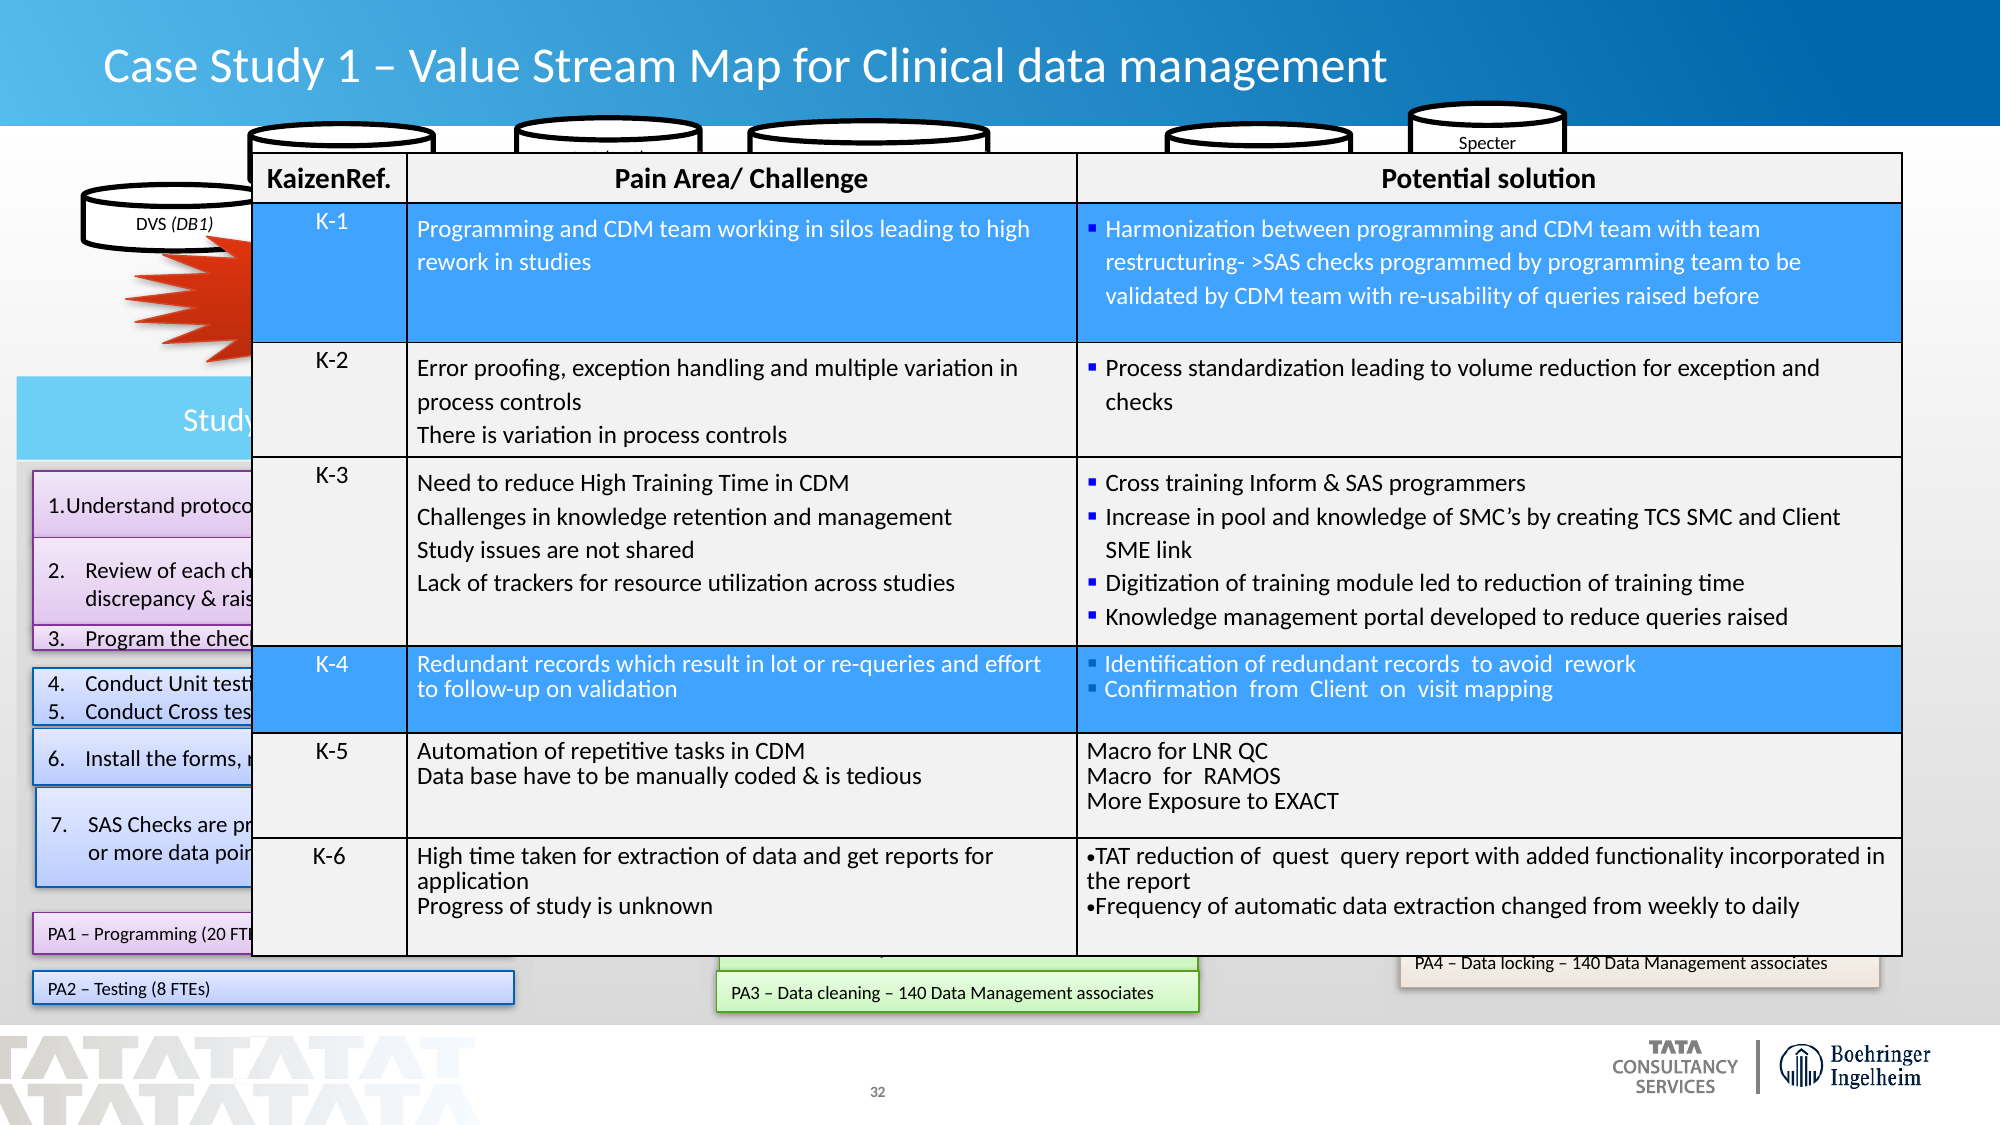

# Case Study 1 – Value Stream Map for Clinical data management
Specter
SAS (DB3)
Study repository
Inform (DB2)
External data
PK
(DB4)
DVS (DB1)
Lab Notebooks LNR- (DB5)
Protocol
RAMOS
(DB6)
E- Diaries
Study Close-out
Study Conduct

Address auto checks fired by closing query.

Address auto checks fired by closing query
Reconciliation of Subject enrollment, Randomization number, visit, Consent Information, withdrawal Information, planned time points between e-CRF , EDU profile for labs, PK, Biomarker, ECG, PFT, e-Diaries, questionnaire data.
A functionality to freeze a casebook after all the data has been cleaned, once frozen, and signed by investigator

A functionality used to lock clean forms and visits which are frozen, could be done is in-stream and at end of study.
Reconciliation of critical inform datasets to clean data recorded.
SAS Checks are programmed to capture two or more data point/forms.
Study Startup

Understand protocol, DVS & e-CRF
Review of each check in the DVS for any discrepancy & raise clarification
Program the checks
Conduct Unit testing
Conduct Cross testing
Install the forms, rules and admin files
SAS Checks are programmed to capture two or more data point/forms.
PA1 – Programming (20 FTEs)
PA4 – Data locking – 140 Data Management associates
PA3 – Data cleaning – 140 Data Management associates
PA2 – Testing (8 FTEs)

| KaizenRef. | Pain Area/ Challenge | Potential solution |
| --- | --- | --- |
| K-1 | Programming and CDM team working in silos leading to high rework in studies | Harmonization between programming and CDM team with team restructuring- >SAS checks programmed by programming team to be validated by CDM team with re-usability of queries raised before |
| K-2 | Error proofing, exception handling and multiple variation in process controls There is variation in process controls | Process standardization leading to volume reduction for exception and checks |
| K-3 | Need to reduce High Training Time in CDM Challenges in knowledge retention and management Study issues are not shared Lack of trackers for resource utilization across studies | Cross training Inform & SAS programmers Increase in pool and knowledge of SMC’s by creating TCS SMC and Client SME link Digitization of training module led to reduction of training time Knowledge management portal developed to reduce queries raised |
| K-4 | Redundant records which result in lot or re-queries and effort to follow-up on validation | Identification of redundant records to avoid rework Confirmation from Client on visit mapping |
| K-5 | Automation of repetitive tasks in CDM Data base have to be manually coded & is tedious | Macro for LNR QC Macro for RAMOS More Exposure to EXACT |
| K-6 | High time taken for extraction of data and get reports for application Progress of study is unknown | TAT reduction of quest query report with added functionality incorporated in the report Frequency of automatic data extraction changed from weekly to daily |
K1) Lack of Harmonization between programming &CDM team
K5) Data base have to be manually coded , repetitive tasks in CDM
K3) Reduce  training time
challenges in knowledge retention
K6) High time taken for extraction of data and get reports for application
K2) Lack of process standardization leading to high volume
K4) Redundant records which result in lot or re-queries and effort to follow-up on validation